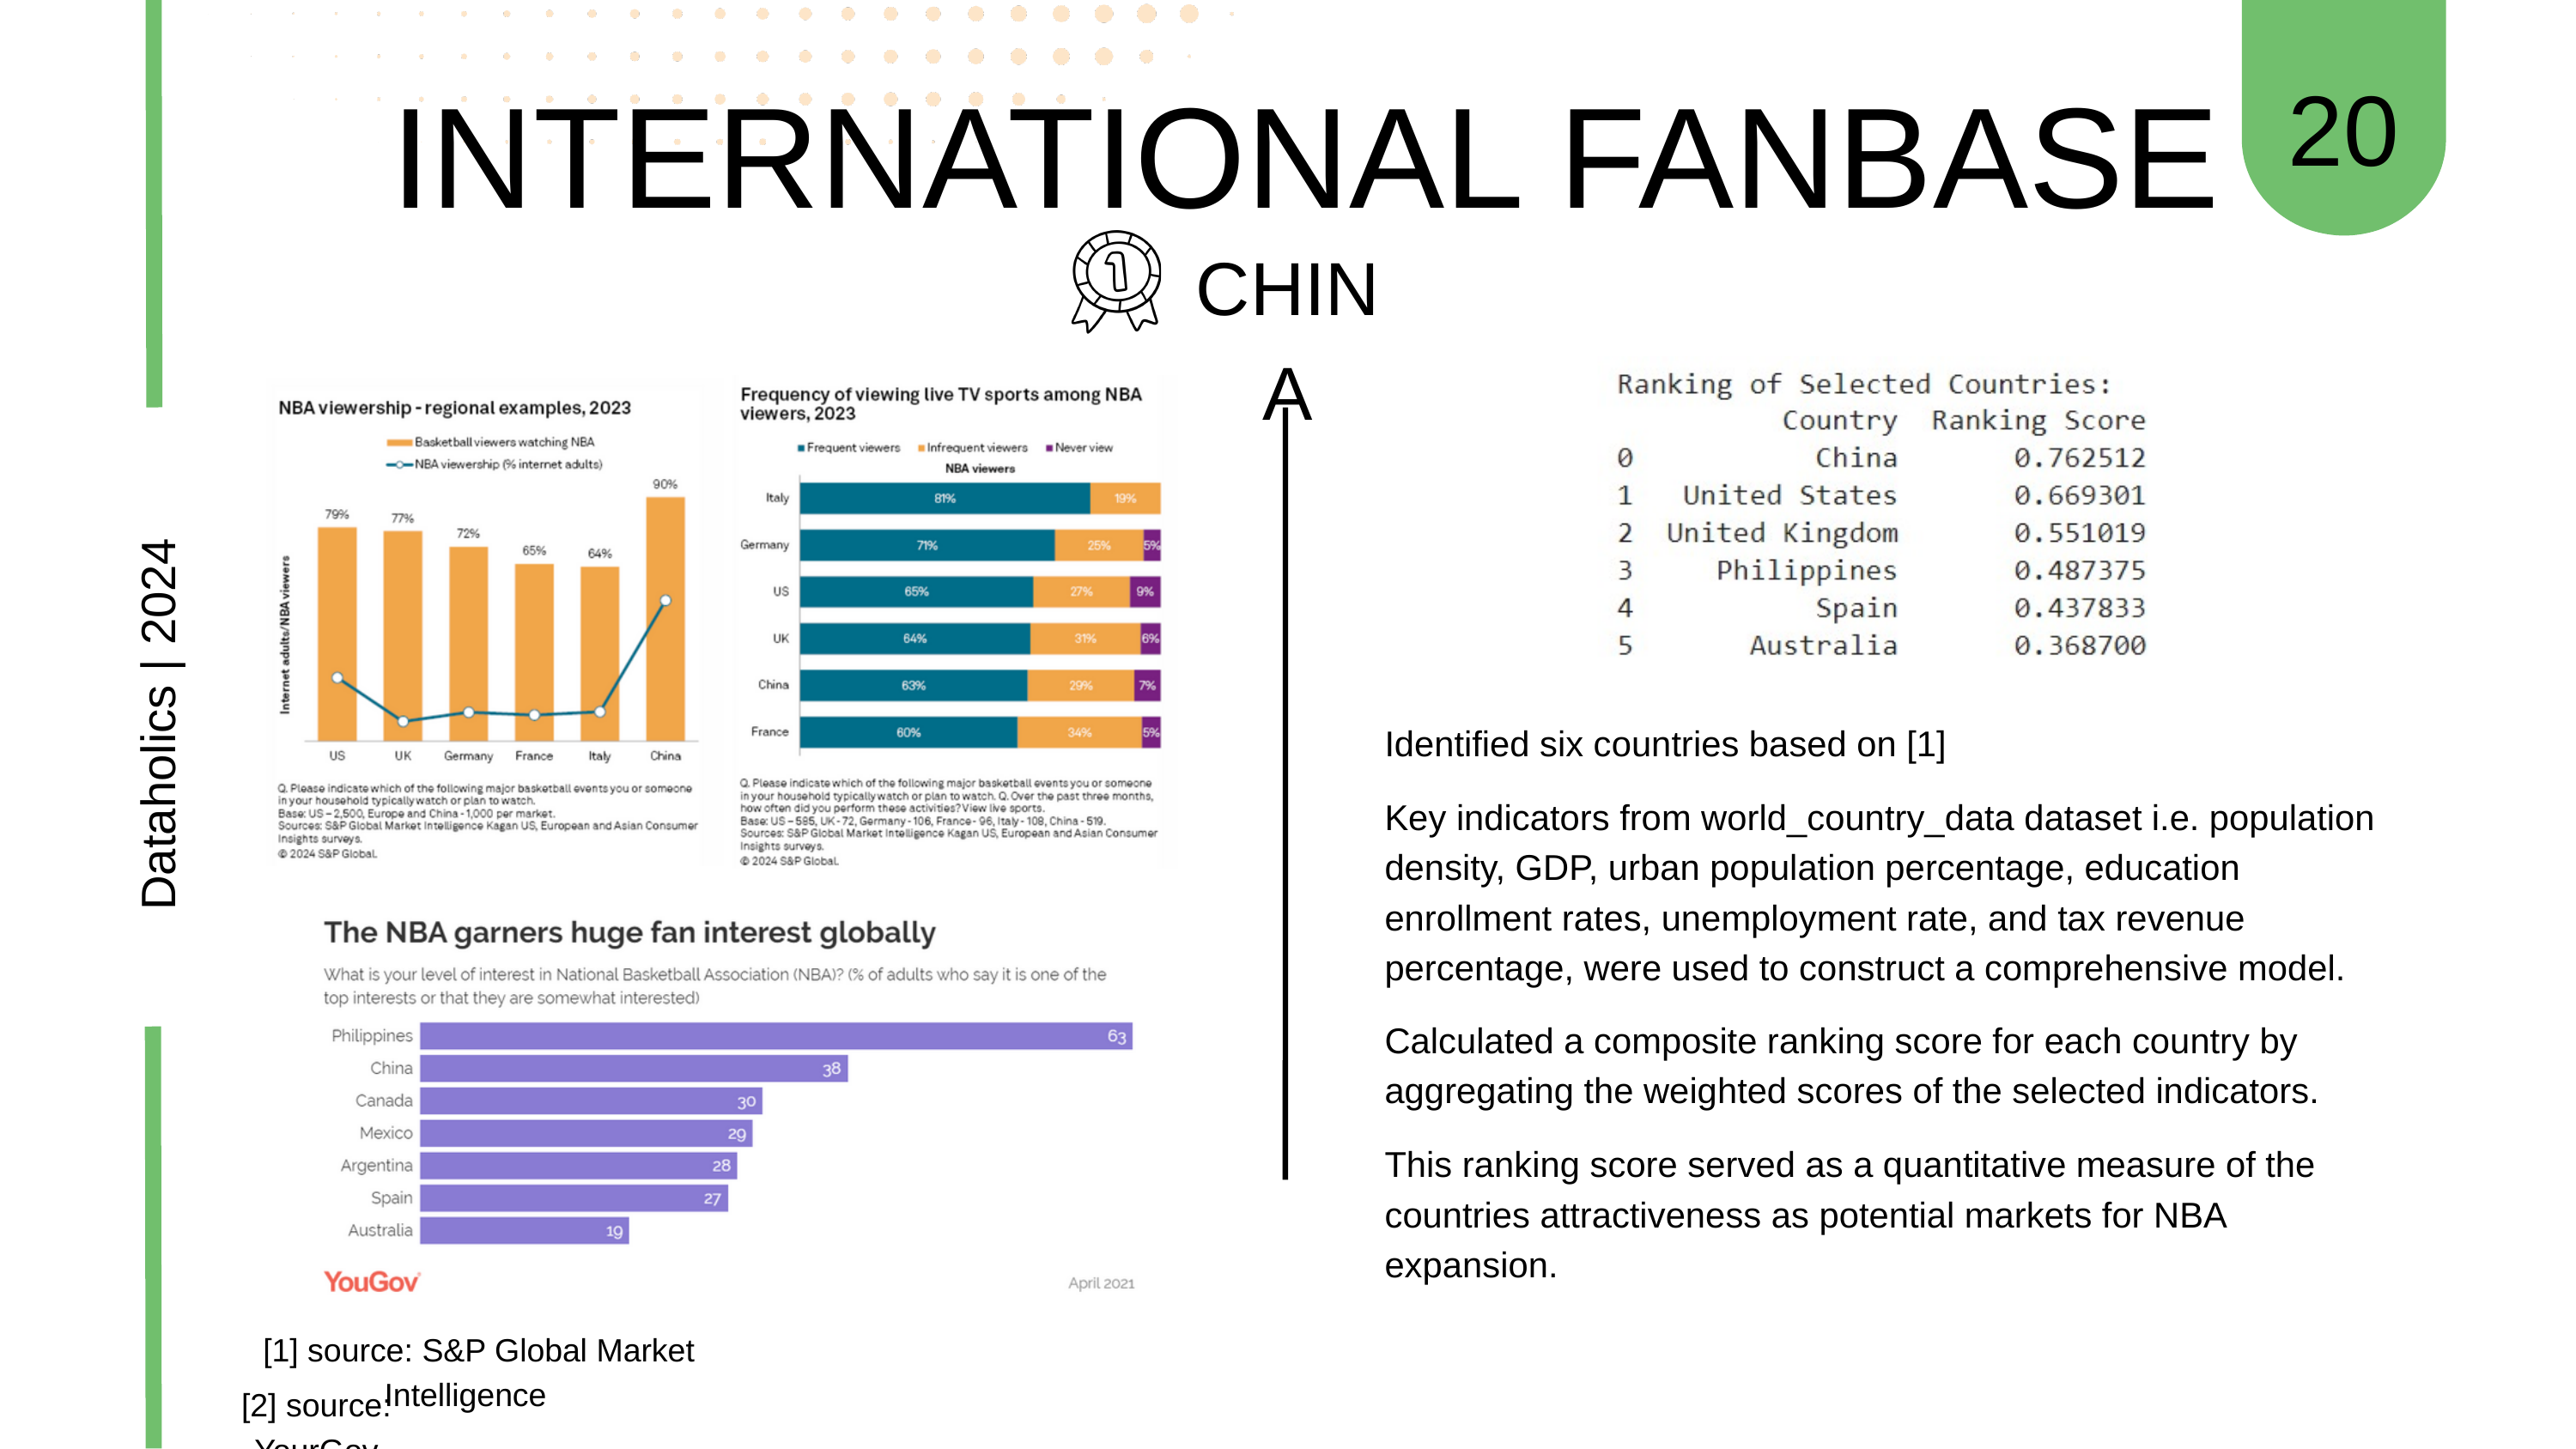

20

INTERNATIONAL FANBASE
CHINA

Dataholics | 2024
Identified six countries based on [1]
Key indicators from world_country_data dataset i.e. population density, GDP, urban population percentage, education enrollment rates, unemployment rate, and tax revenue percentage, were used to construct a comprehensive model.

Calculated a composite ranking score for each country by aggregating the weighted scores of the selected indicators.

This ranking score served as a quantitative measure of the countries attractiveness as potential markets for NBA expansion.
[1] source: S&P Global Market Intelligence
[2] source: YourGov